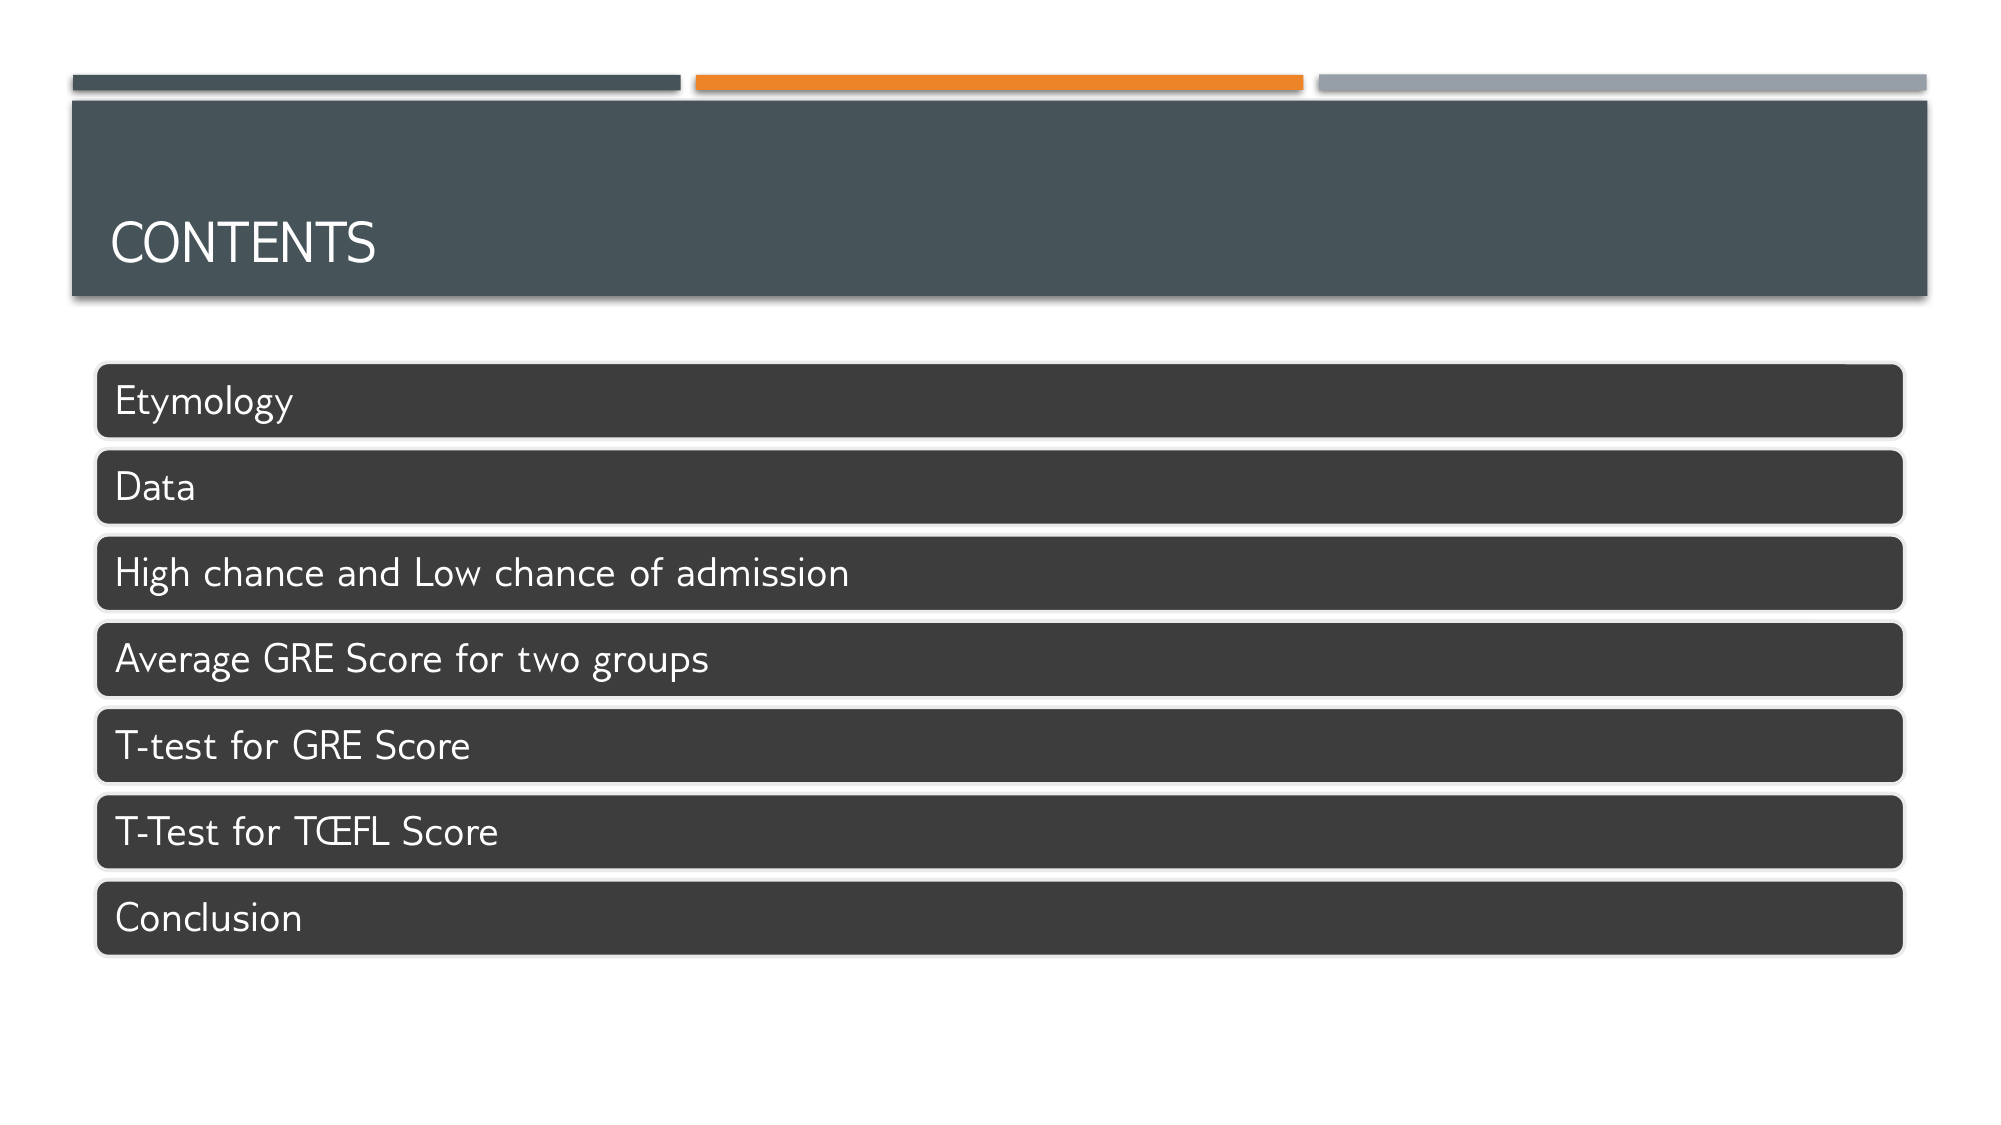

# Contents
Etymology
Data
High chance and Low chance of admission
Average GRE Score for two groups
T-test for GRE Score
T-Test for TOEFL Score
Conclusion